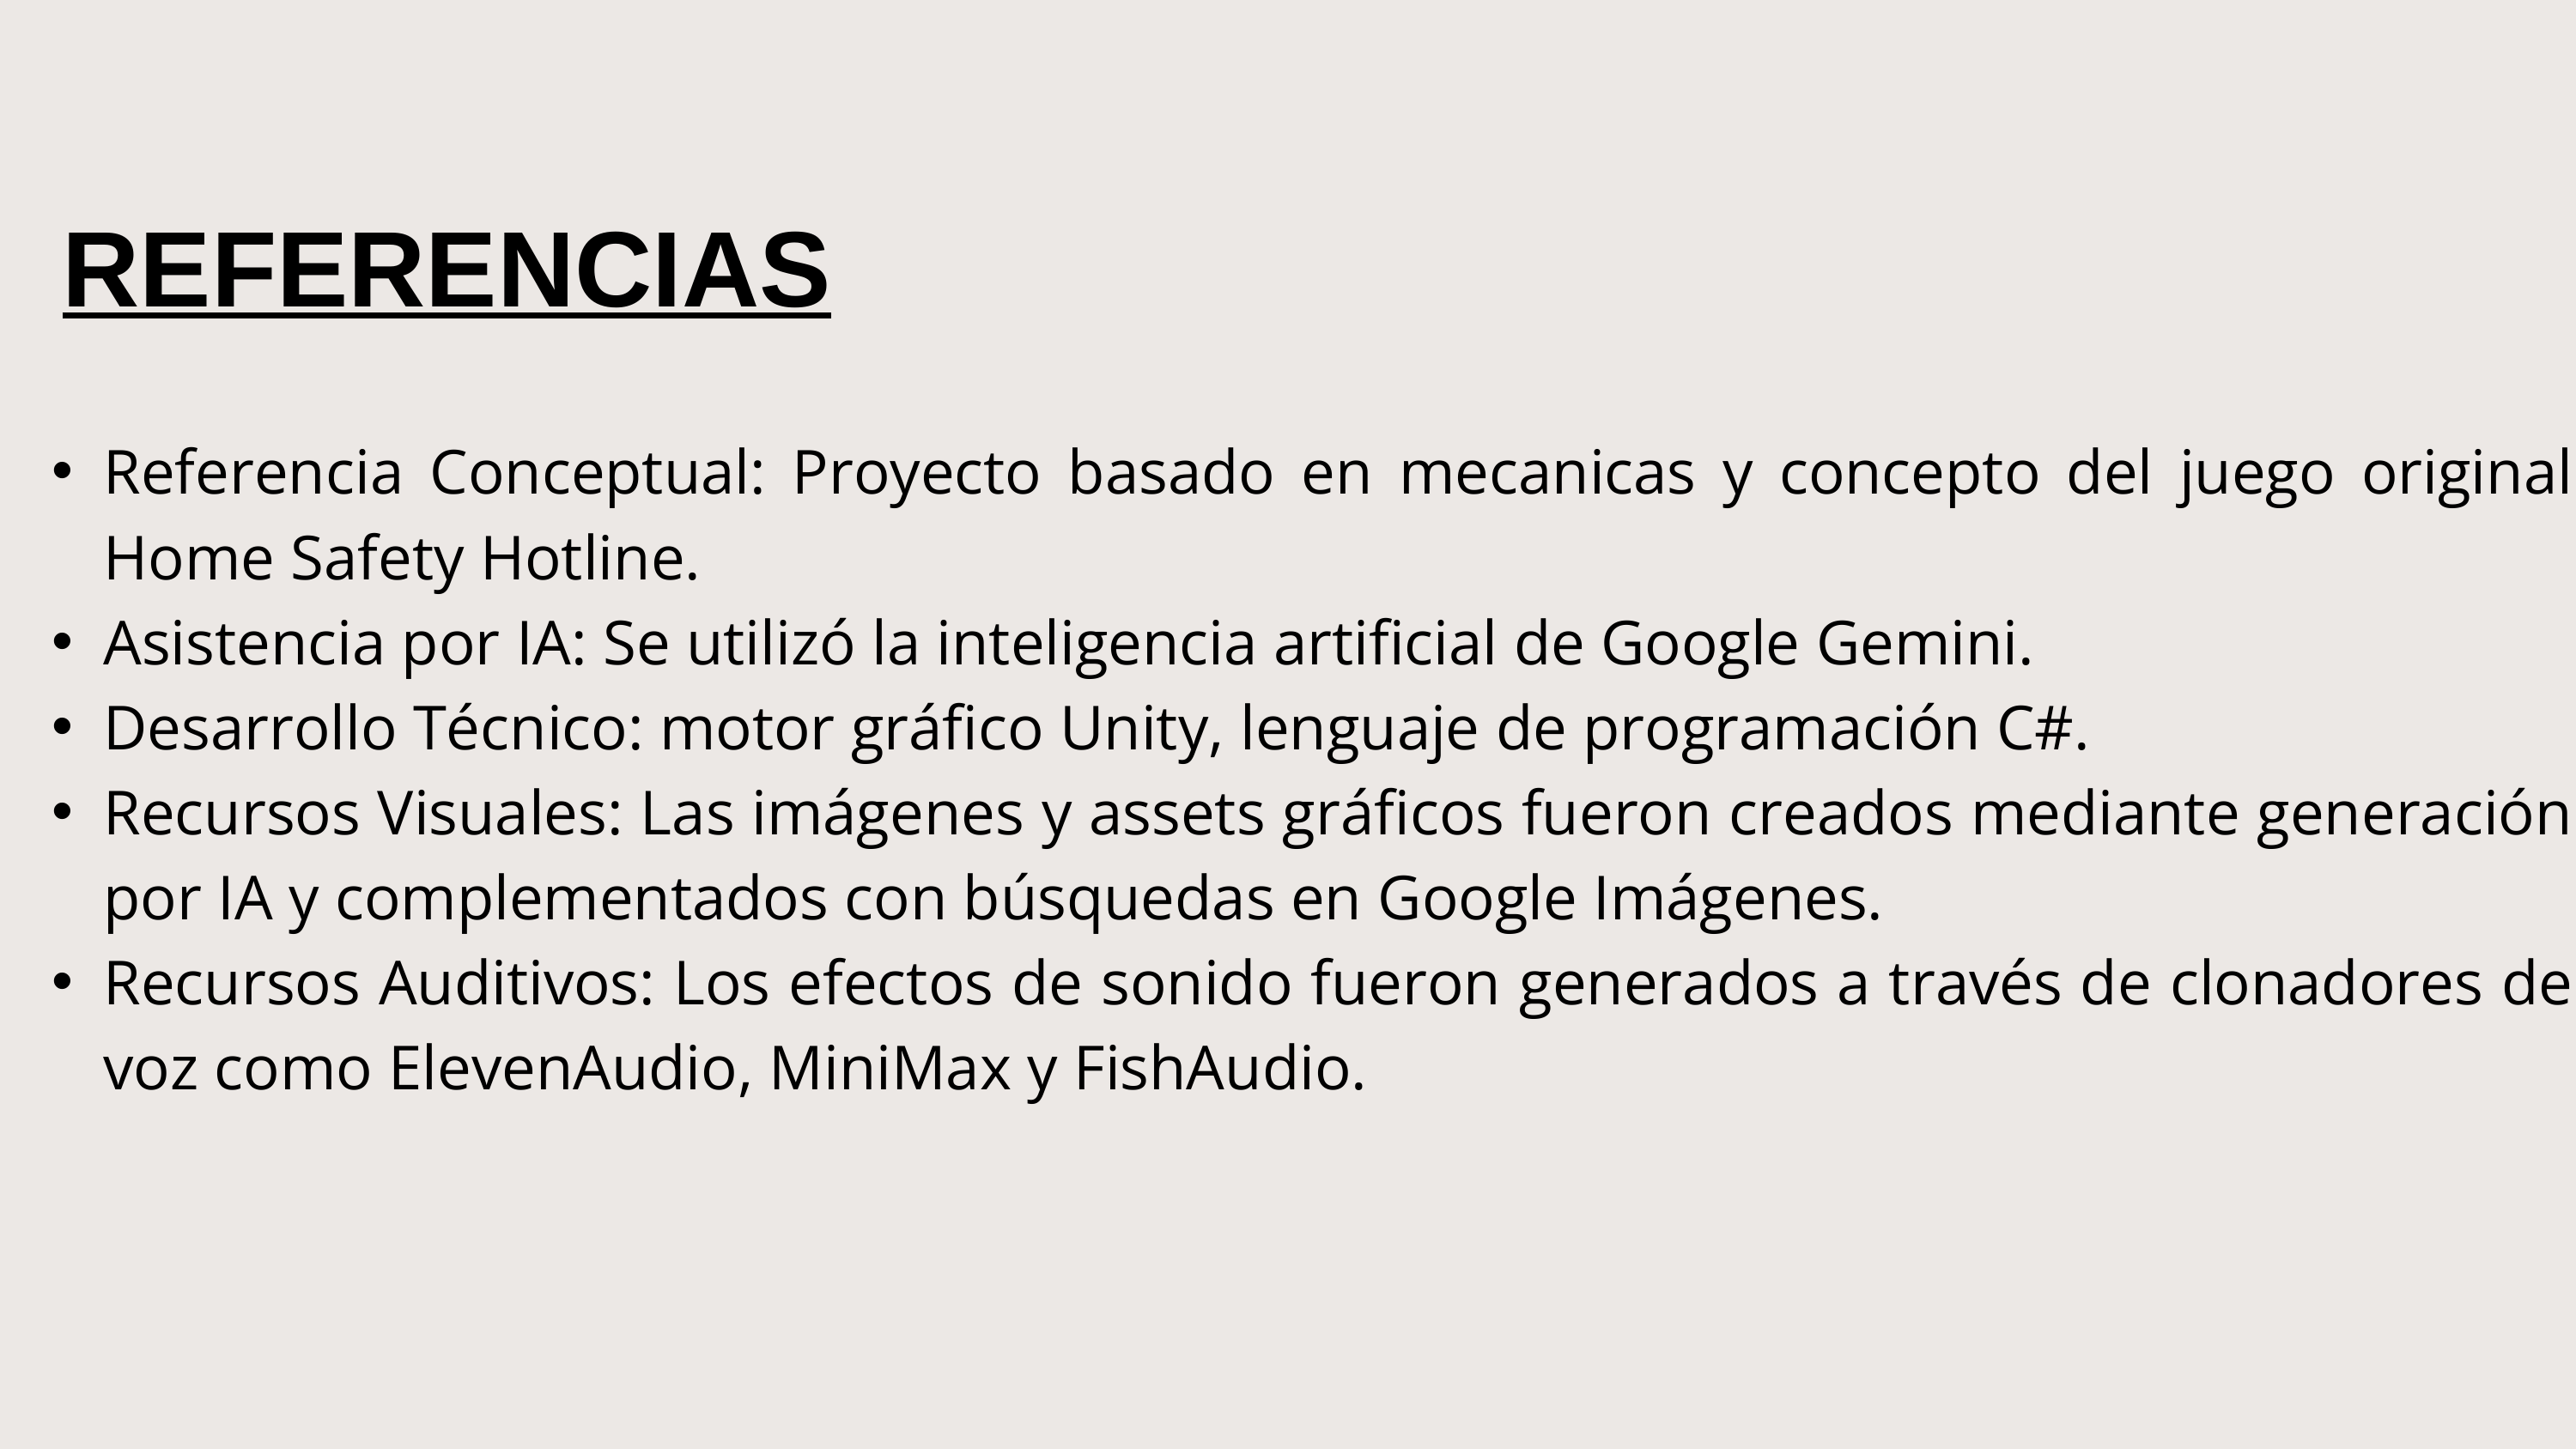

REFERENCIAS
Referencia Conceptual: Proyecto basado en mecanicas y concepto del juego original Home Safety Hotline.
Asistencia por IA: Se utilizó la inteligencia artificial de Google Gemini.
Desarrollo Técnico: motor gráfico Unity, lenguaje de programación C#.
Recursos Visuales: Las imágenes y assets gráficos fueron creados mediante generación por IA y complementados con búsquedas en Google Imágenes.
Recursos Auditivos: Los efectos de sonido fueron generados a través de clonadores de voz como ElevenAudio, MiniMax y FishAudio.